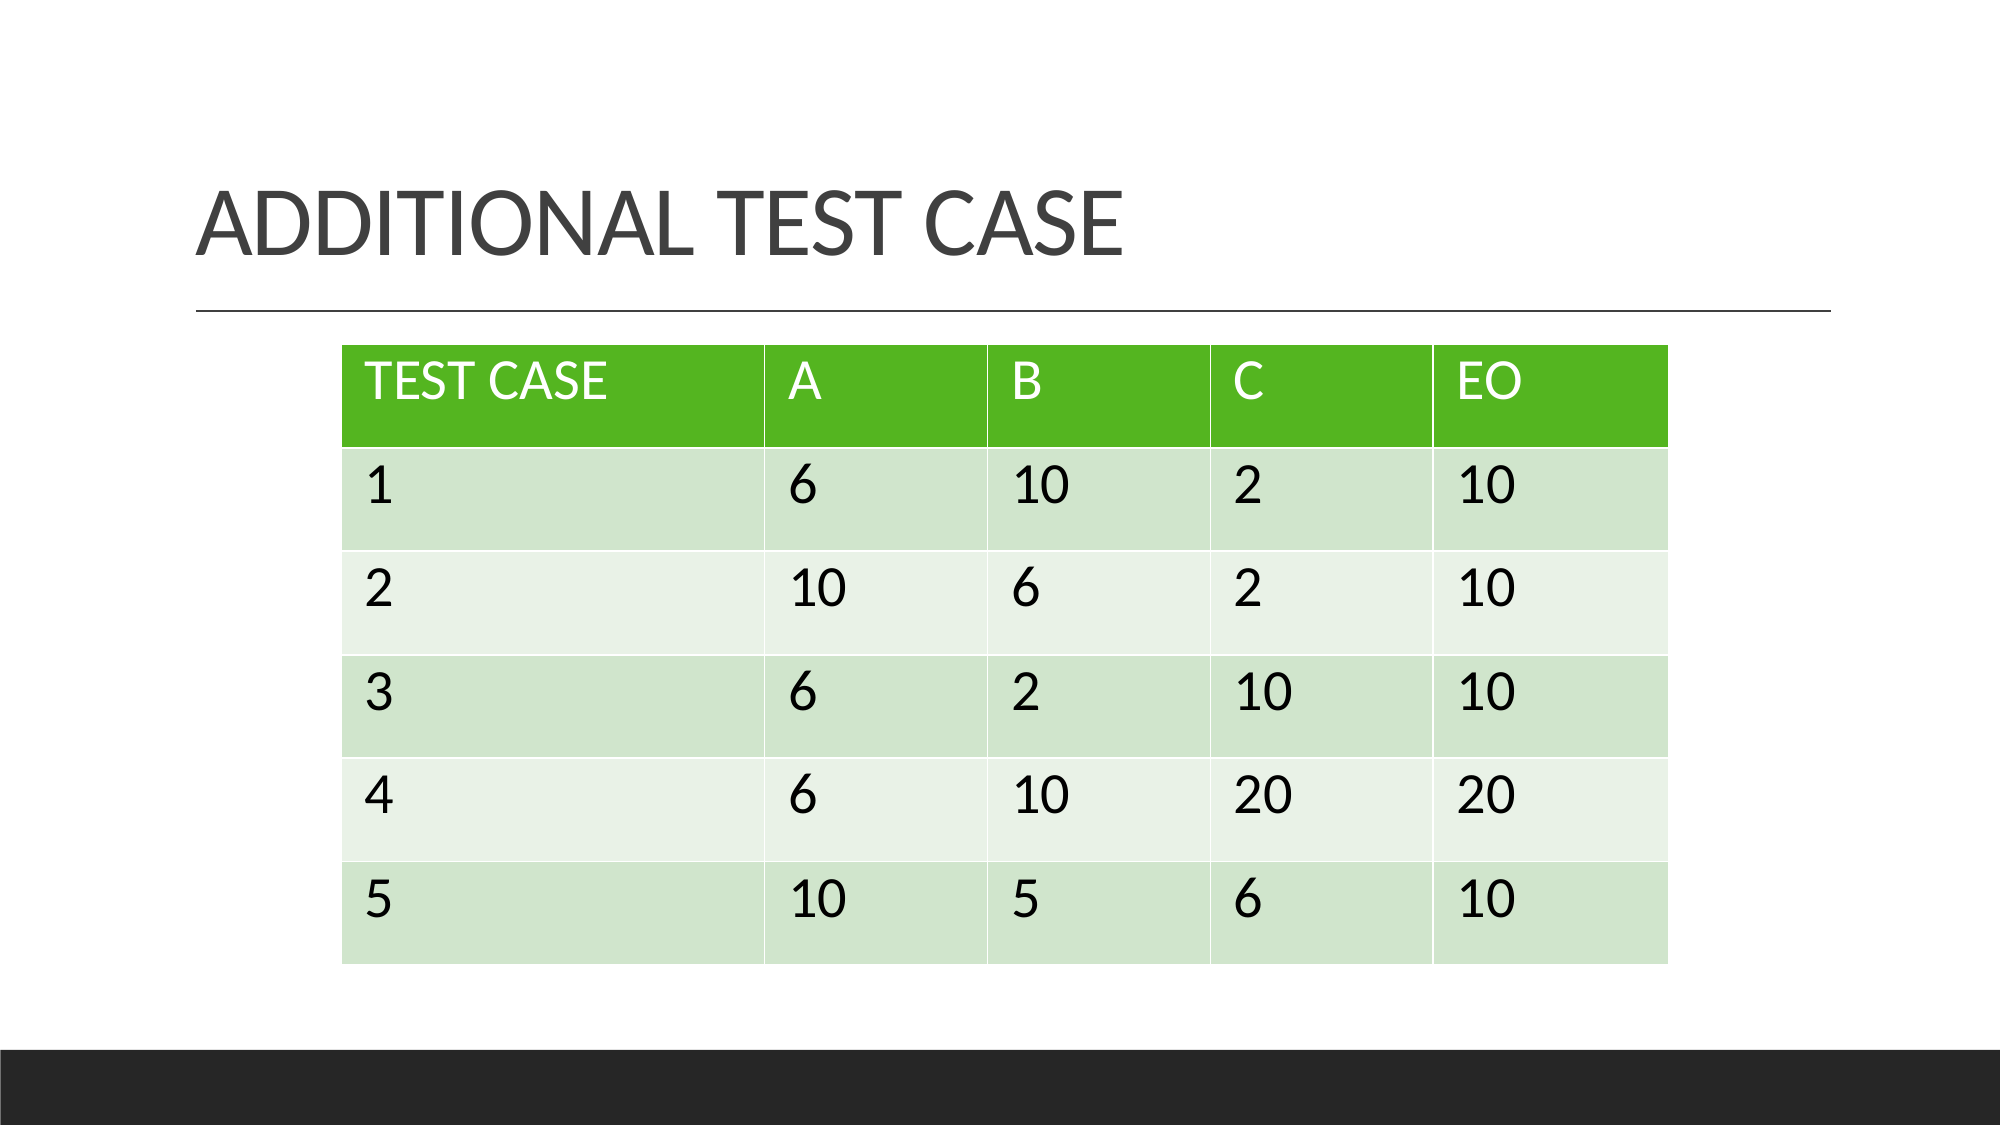

# ADDITIONAL TEST CASE
| TEST CASE | A | B | C | EO |
| --- | --- | --- | --- | --- |
| 1 | 6 | 10 | 2 | 10 |
| 2 | 10 | 6 | 2 | 10 |
| 3 | 6 | 2 | 10 | 10 |
| 4 | 6 | 10 | 20 | 20 |
| 5 | 10 | 5 | 6 | 10 |